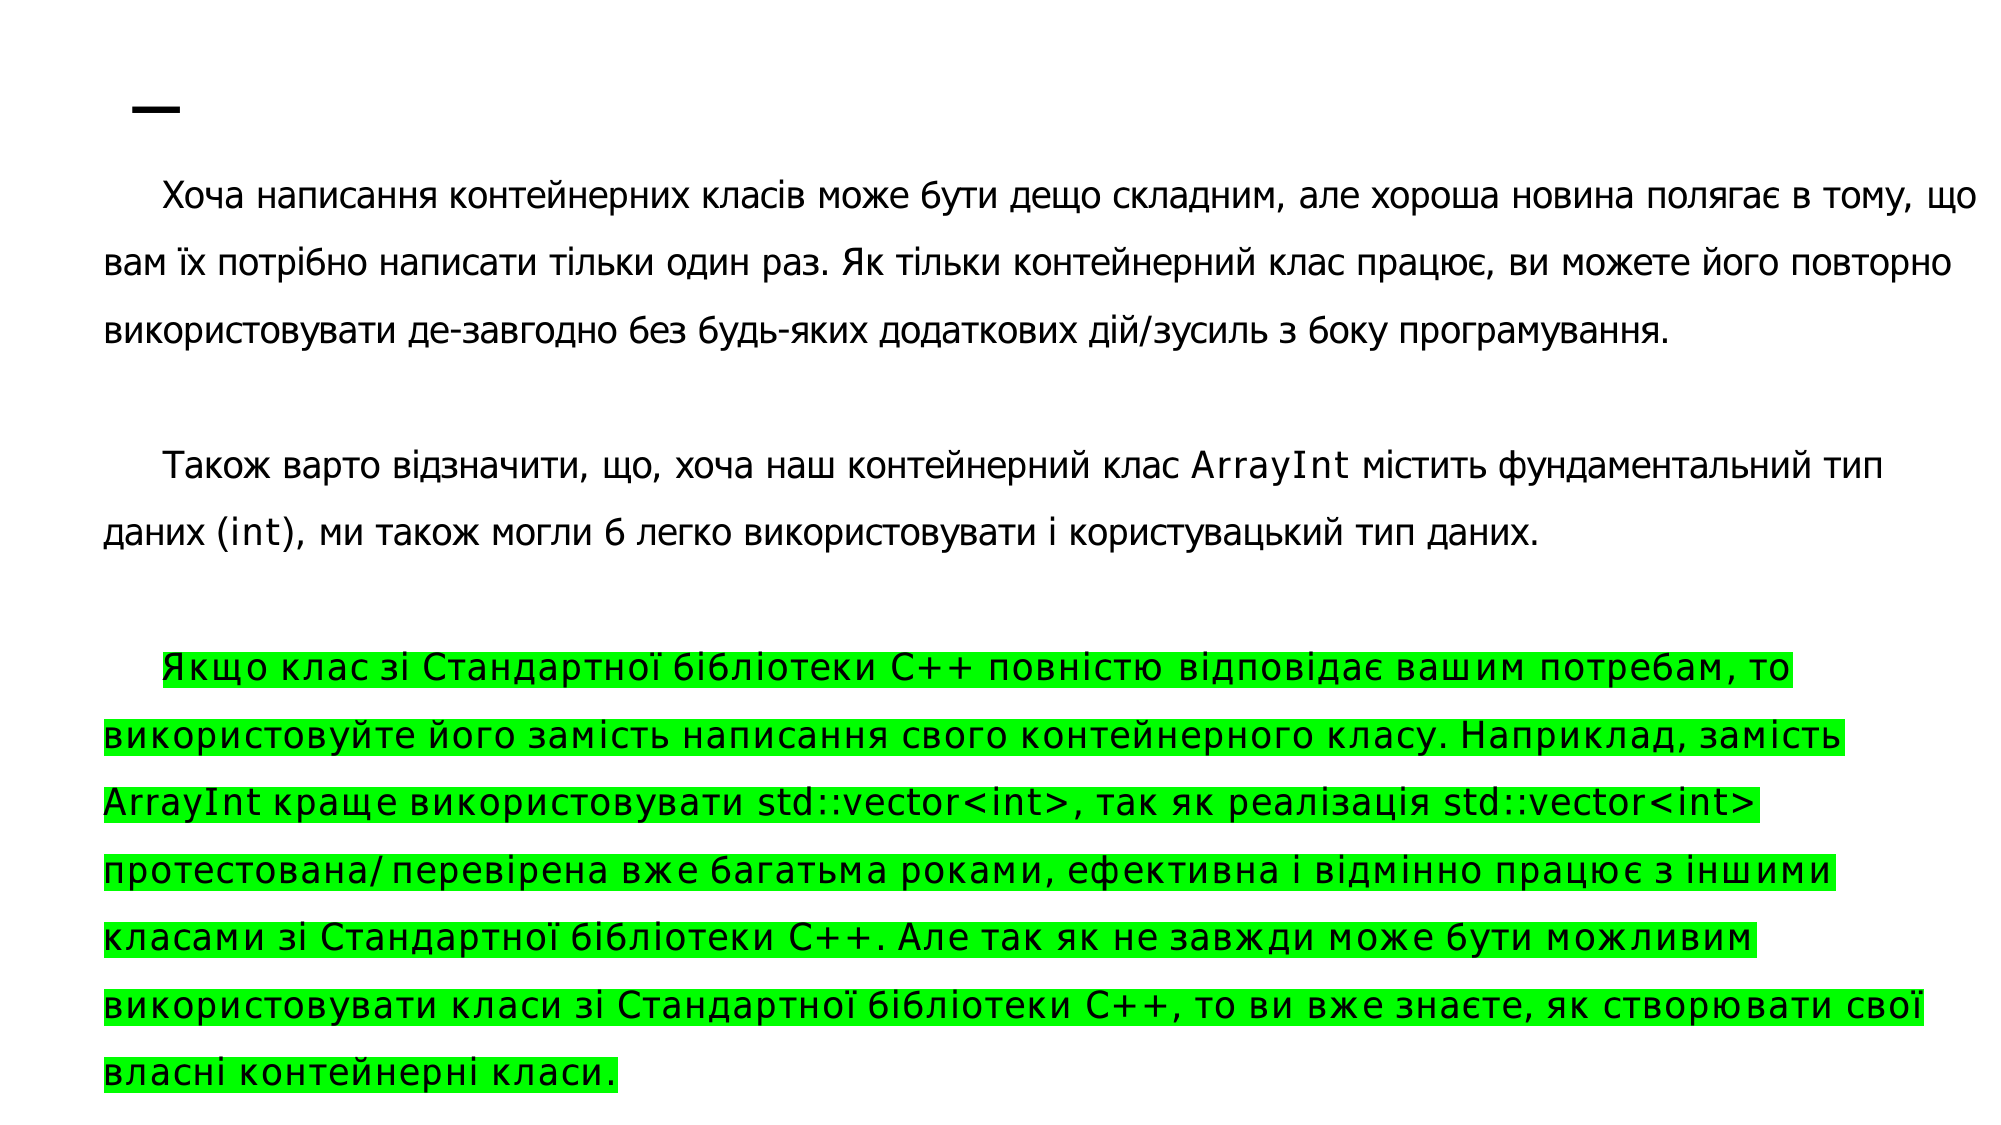

# _
Хоча написання контейнерних класів може бути дещо складним, але хороша новина полягає в тому, що вам їх потрібно написати тільки один раз. Як тільки контейнерний клас працює, ви можете його повторно використовувати де-завгодно без будь-яких додаткових дій/зусиль з боку програмування.

Також варто відзначити, що, хоча наш контейнерний клас ArrayInt містить фундаментальний тип даних (int), ми також могли б легко використовувати і користувацький тип даних.

Якщо клас зі Стандартної бібліотеки C++ повністю відповідає вашим потребам, то використовуйте його замість написання свого контейнерного класу. Наприклад, замість ArrayInt краще використовувати std::vector<int>, так як реалізація std::vector<int> протестована/перевірена вже багатьма роками, ефективна і відмінно працює з іншими класами зі Стандартної бібліотеки C++. Але так як не завжди може бути можливим використовувати класи зі Стандартної бібліотеки C++, то ви вже знаєте, як створювати свої власні контейнерні класи.